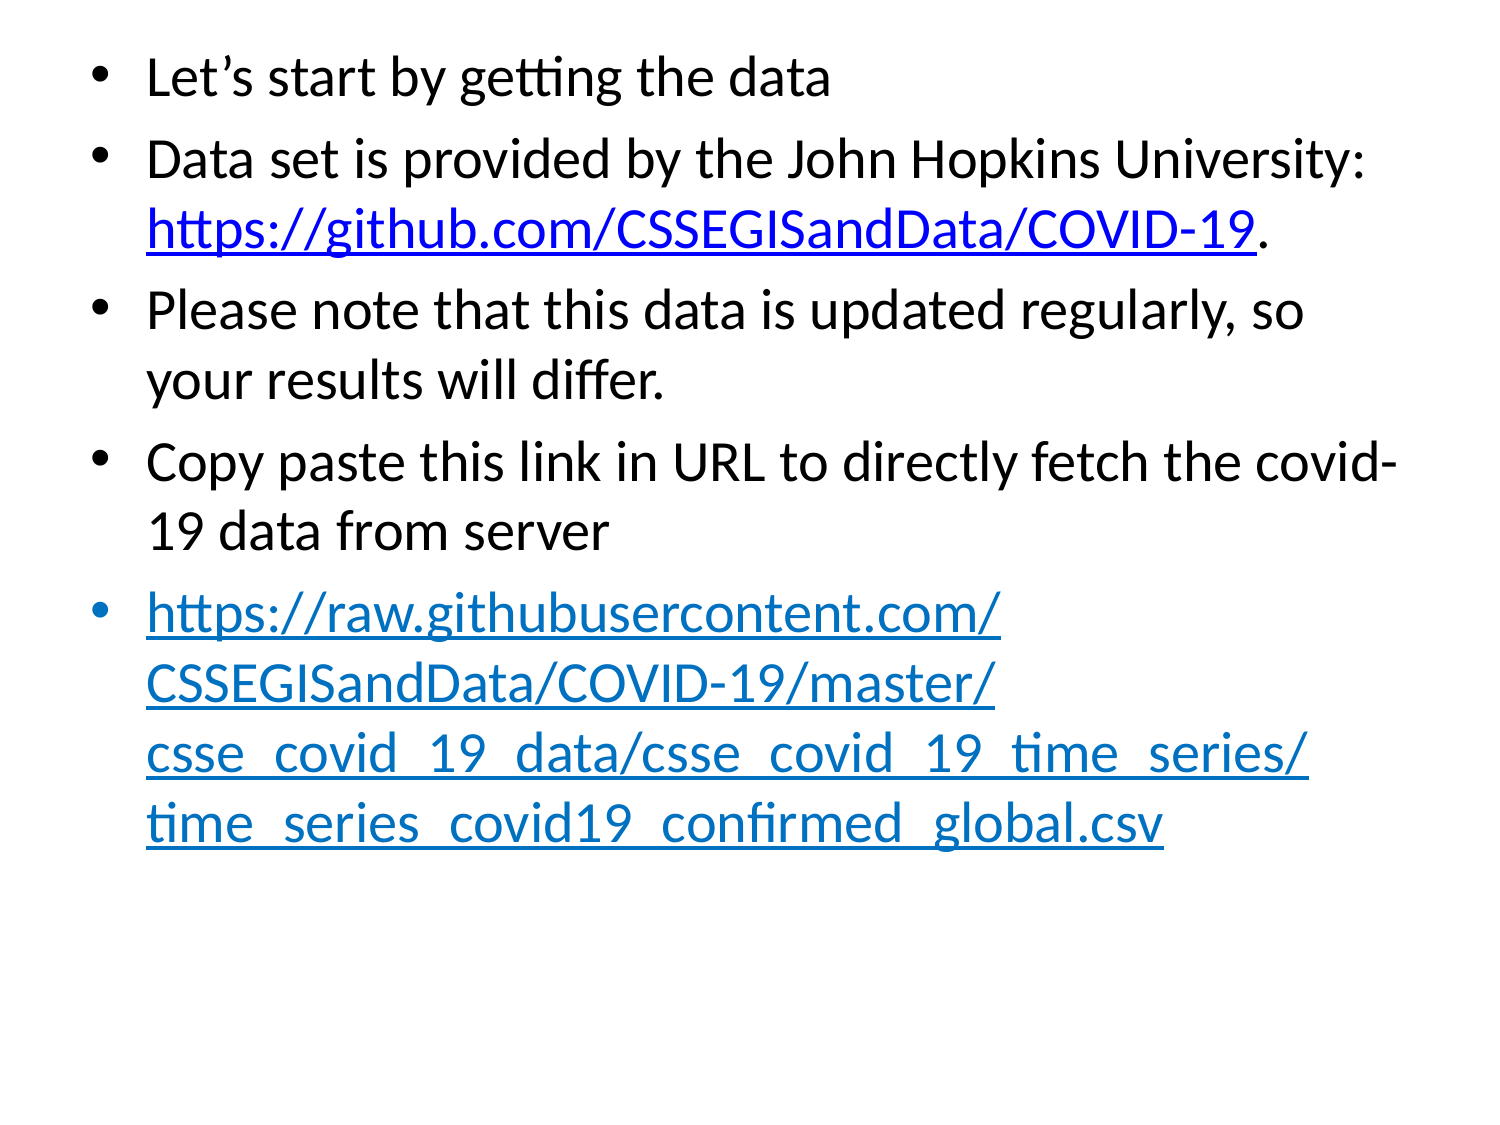

Let’s start by getting the data
Data set is provided by the John Hopkins University: https://github.com/CSSEGISandData/COVID-19.
Please note that this data is updated regularly, so your results will differ.
Copy paste this link in URL to directly fetch the covid-19 data from server
https://raw.githubusercontent.com/CSSEGISandData/COVID-19/master/csse_covid_19_data/csse_covid_19_time_series/time_series_covid19_confirmed_global.csv